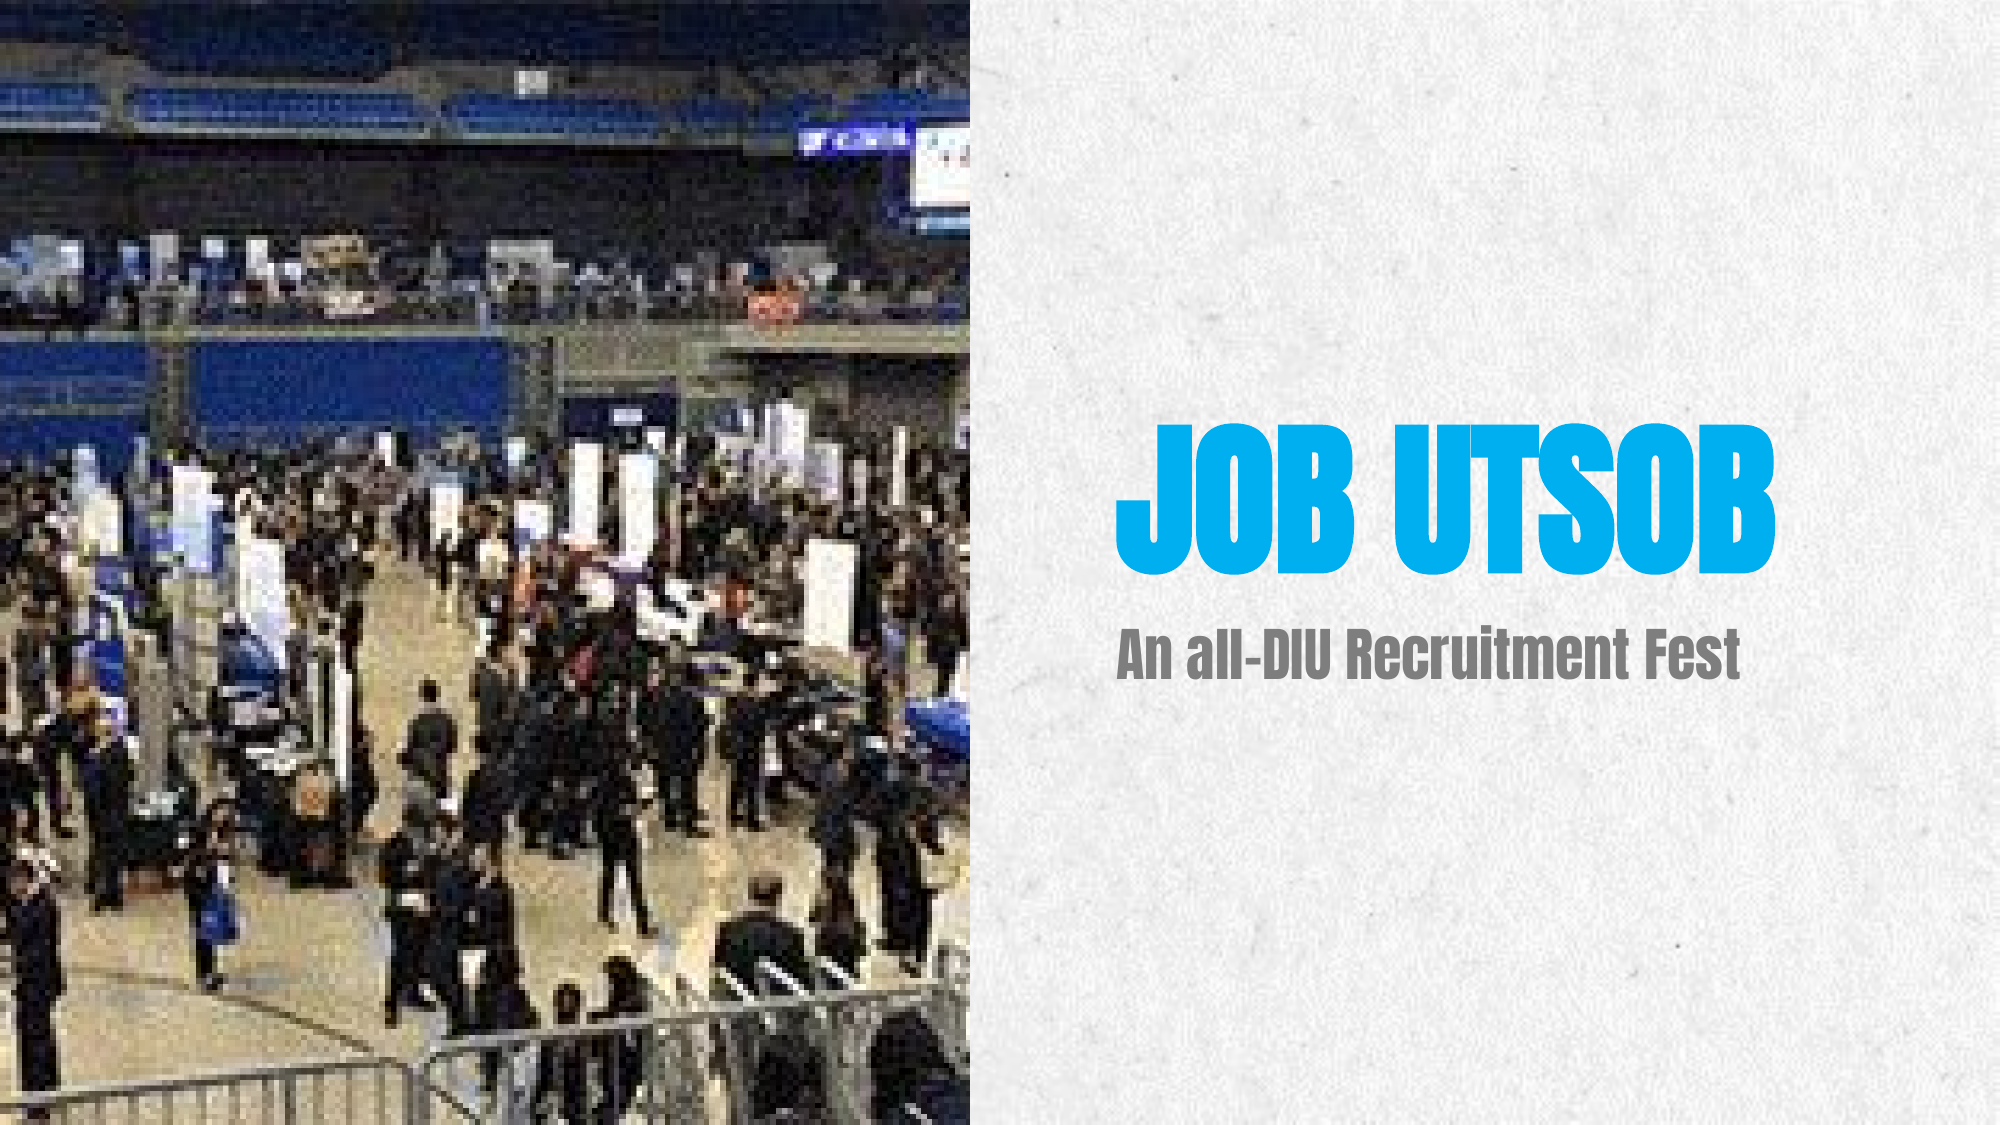

# JOB UTSOB
An all-DIU Recruitment Fest